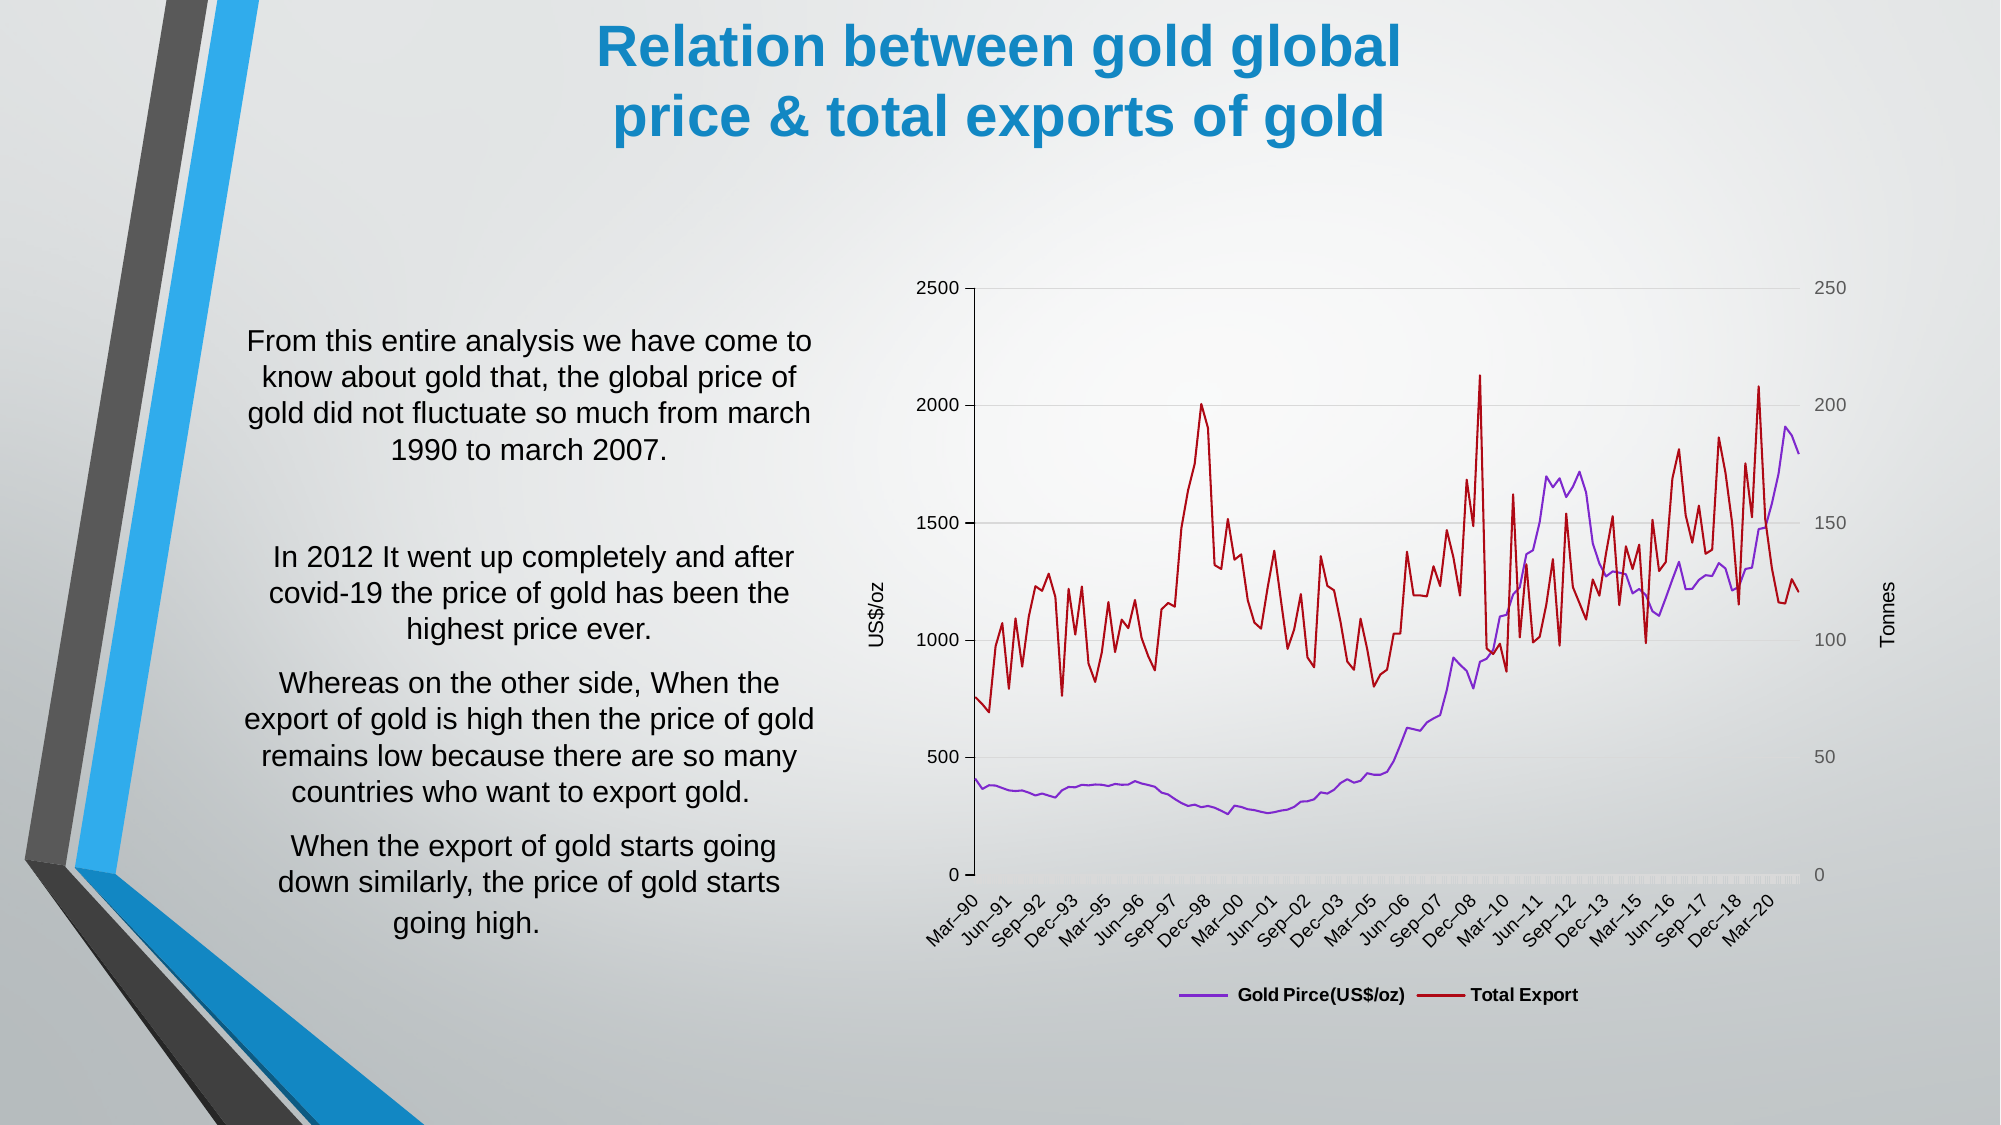

# Relation between gold global price & total exports of gold

### Chart

| Category |  Gold Pirce(US$/oz) | Total Export |
|---|---|---|
| 32933 | 407.33 | 75.660888 |
| 33025 | 366.526666666667 | 72.757389 |
| 33117 | 382.46 | 69.321139 |
| 33208 | 381.096666666667 | 97.509266 |
| 33298 | 370.663333333333 | 107.34994999999999 |
| 33390 | 360.573333333333 | 79.34145699999999 |
| 33482 | 357.723333333333 | 109.375444 |
| 33573 | 360.213333333333 | 88.769892 |
| 33664 | 350.846666666667 | 110.190312 |
| 33756 | 338.95 | 123.100729 |
| 33848 | 347.257142857143 | 121.10565 |
| 33939 | 338.27619047619 | 128.436632 |
| 34029 | 329.846432112891 | 118.45724899999999 |
| 34121 | 360.645572263993 | 76.33109 |
| 34213 | 375.155158730159 | 121.98509000000001 |
| 34304 | 373.667715311005 | 102.45943 |
| 34394 | 384.310942028986 | 122.96843799999999 |
| 34486 | 381.924347611453 | 90.136599 |
| 34578 | 385.645454545455 | 82.27965 |
| 34669 | 384.47809042809 | 94.82641 |
| 34759 | 379.110262249828 | 116.351315 |
| 34851 | 387.936046176046 | 95.004126 |
| 34943 | 384.321356421356 | 108.86362700000001 |
| 35034 | 385.302450980392 | 105.217646 |
| 35125 | 400.138535353536 | 117.202853 |
| 35217 | 390.061944444444 | 100.979141 |
| 35309 | 383.509213250518 | 93.192215 |
| 35400 | 375.969887278583 | 87.195501 |
| 35490 | 351.178616427432 | 113.214034 |
| 35582 | 343.02329004329 | 115.94312 |
| 35674 | 323.645691699605 | 114.374849 |
| 35765 | 306.583781464531 | 147.884991 |
| 35855 | 294.176215728716 | 163.991275 |
| 35947 | 299.901060606061 | 175.20390400000002 |
| 36039 | 288.661765480896 | 200.740429 |
| 36130 | 294.278270803271 | 190.51664399999999 |
| 36220 | 286.765144927536 | 132.105116 |
| 36312 | 273.604878787879 | 130.416952 |
| 36404 | 259.200649350649 | 151.733003 |
| 36495 | 295.657944102681 | 134.366385 |
| 36586 | 290.151248196248 | 136.64028199999998 |
| 36678 | 280.203992303992 | 117.104431 |
| 36770 | 276.525396825397 | 107.598658 |
| 36861 | 269.159090909091 | 104.99814 |
| 36951 | 263.459545454546 | 122.60337799999999 |
| 37043 | 267.76548245614 | 138.197452 |
| 37135 | 274.391590909091 | 116.96261200000001 |
| 37226 | 278.413661067194 | 96.34413400000001 |
| 37316 | 290.353787878788 | 104.717719 |
| 37408 | 312.784764309764 | 119.764242 |
| 37500 | 314.221704623879 | 92.72160599999998 |
| 37591 | 322.51421095008 | 88.528645 |
| 37681 | 352.124848484848 | 135.899297 |
| 37773 | 346.813205931495 | 123.23599 |
| 37865 | 363.244173254282 | 121.347757 |
| 37956 | 391.927398932113 | 107.52556799999999 |
| 38047 | 408.444328847481 | 90.957876 |
| 38139 | 393.303891547049 | 87.427966 |
| 38231 | 401.44196969697 | 109.232775 |
| 38322 | 433.719064707223 | 96.288833 |
| 38412 | 427.242142857143 | 80.25881199999999 |
| 38504 | 427.254217171717 | 85.45021 |
| 38596 | 439.485281385281 | 87.510094 |
| 38687 | 485.692228677755 | 102.864249 |
| 38777 | 553.984254658385 | 102.89590899999999 |
| 38869 | 627.39702982203 | 137.792713 |
| 38961 | 621.49613997114 | 119.20393800000001 |
| 39052 | 614.465998217469 | 119.16969999999999 |
| 39142 | 650.268787878788 | 118.755844 |
| 39234 | 667.239473684211 | 131.577773 |
| 39326 | 681.119772727273 | 123.168251 |
| 39417 | 788.018338758428 | 147.01051999999999 |
| 39508 | 926.77576137313 | 135.365589 |
| 39600 | 895.951713564214 | 119.06504855 |
| 39692 | 869.576185770751 | 168.4999189 |
| 39783 | 794.524723493516 | 148.6914685 |
| 39873 | 908.708567821068 | 212.9622775 |
| 39965 | 921.505063795853 | 96.58514445 |
| 40057 | 960.064723320158 | 94.16782447 |
| 40148 | 1101.63262056657 | 98.57154326 |
| 40238 | 1108.90398550725 | 86.62186550999999 |
| 40330 | 1195.68072169059 | 162.22558541 |
| 40422 | 1226.58423520923 | 101.26663999 |
| 40513 | 1367.48760157971 | 132.44112747 |
| 40603 | 1384.37028985507 | 99.12759311 |
| 40695 | 1504.29524410774 | 101.54118249999999 |
| 40787 | 1699.14862914863 | 115.21211170000001 |
| 40878 | 1652.2009001924 | 134.61590822 |
| 40969 | 1690.83694083694 | 97.73155155 |
| 41061 | 1610.75590111643 | 154.06525827 |
| 41153 | 1654.79772727273 | 122.72930612 |
| 41244 | 1718.89221498876 | 115.88703319999999 |
| 41334 | 1630.46818181818 | 108.86973021 |
| 41426 | 1413.64861111111 | 125.95742467 |
| 41518 | 1327.53892339545 | 119.04143256 |
| 41609 | 1272.46966298597 | 137.05046502 |
| 41699 | 1293.95126262626 | 152.92648333 |
| 41791 | 1288.54007936508 | 114.98481454 |
| 41883 | 1281.92435770751 | 140.10712799 |
| 41974 | 1200.35953470633 | 130.404103 |
| 42064 | 1219.22076118326 | 140.79601499 |
| 42156 | 1192.8223923445 | 98.81316398 |
| 42248 | 1124.01459156785 | 151.39029594 |
| 42339 | 1104.5446001367 | 129.57291762 |
| 42430 | 1180.95526315789 | 133.38591818999998 |
| 42522 | 1259.35465007215 | 168.96425620000002 |
| 42614 | 1334.81479076479 | 181.4576358 |
| 42705 | 1217.98379028379 | 153.34274179 |
| 42795 | 1219.59115942029 | 141.65521284 |
| 42887 | 1257.55100567074 | 157.42058135 |
| 42979 | 1277.83863636364 | 136.88676509 |
| 43070 | 1274.35120320856 | 138.67847765 |
| 43160 | 1329.28268398268 | 186.50541211 |
| 43252 | 1306.44428571429 | 171.42608884 |
| 43344 | 1212.74765151515 | 150.20956192 |
| 43435 | 1228.08748740603 | 115.28137365 |
| 43525 | 1304.23602453102 | 175.48139453 |
| 43617 | 1309.81170634921 | 152.48331122000002 |
| 43709 | 1474.36338854383 | 208.26516277000002 |
| 43800 | 1480.28703703704 | 151.50615736 |
| 43891 | 1583.23416666667 | 130.7811382 |
| 43983 | 1710.50992025518 | 116.20126819000001 |
| 44075 | 1911.36389328063 | 115.70019509 |
| 44166 | 1873.24104010025 | 126.08424968 |
| 44256 | 1797.79608695652 | 120.72886726 |
From this entire analysis we have come to know about gold that, the global price of gold did not fluctuate so much from march 1990 to march 2007.

 In 2012 It went up completely and after covid-19 the price of gold has been the highest price ever.
Whereas on the other side, When the export of gold is high then the price of gold remains low because there are so many countries who want to export gold.
 When the export of gold starts going down similarly, the price of gold starts going high.